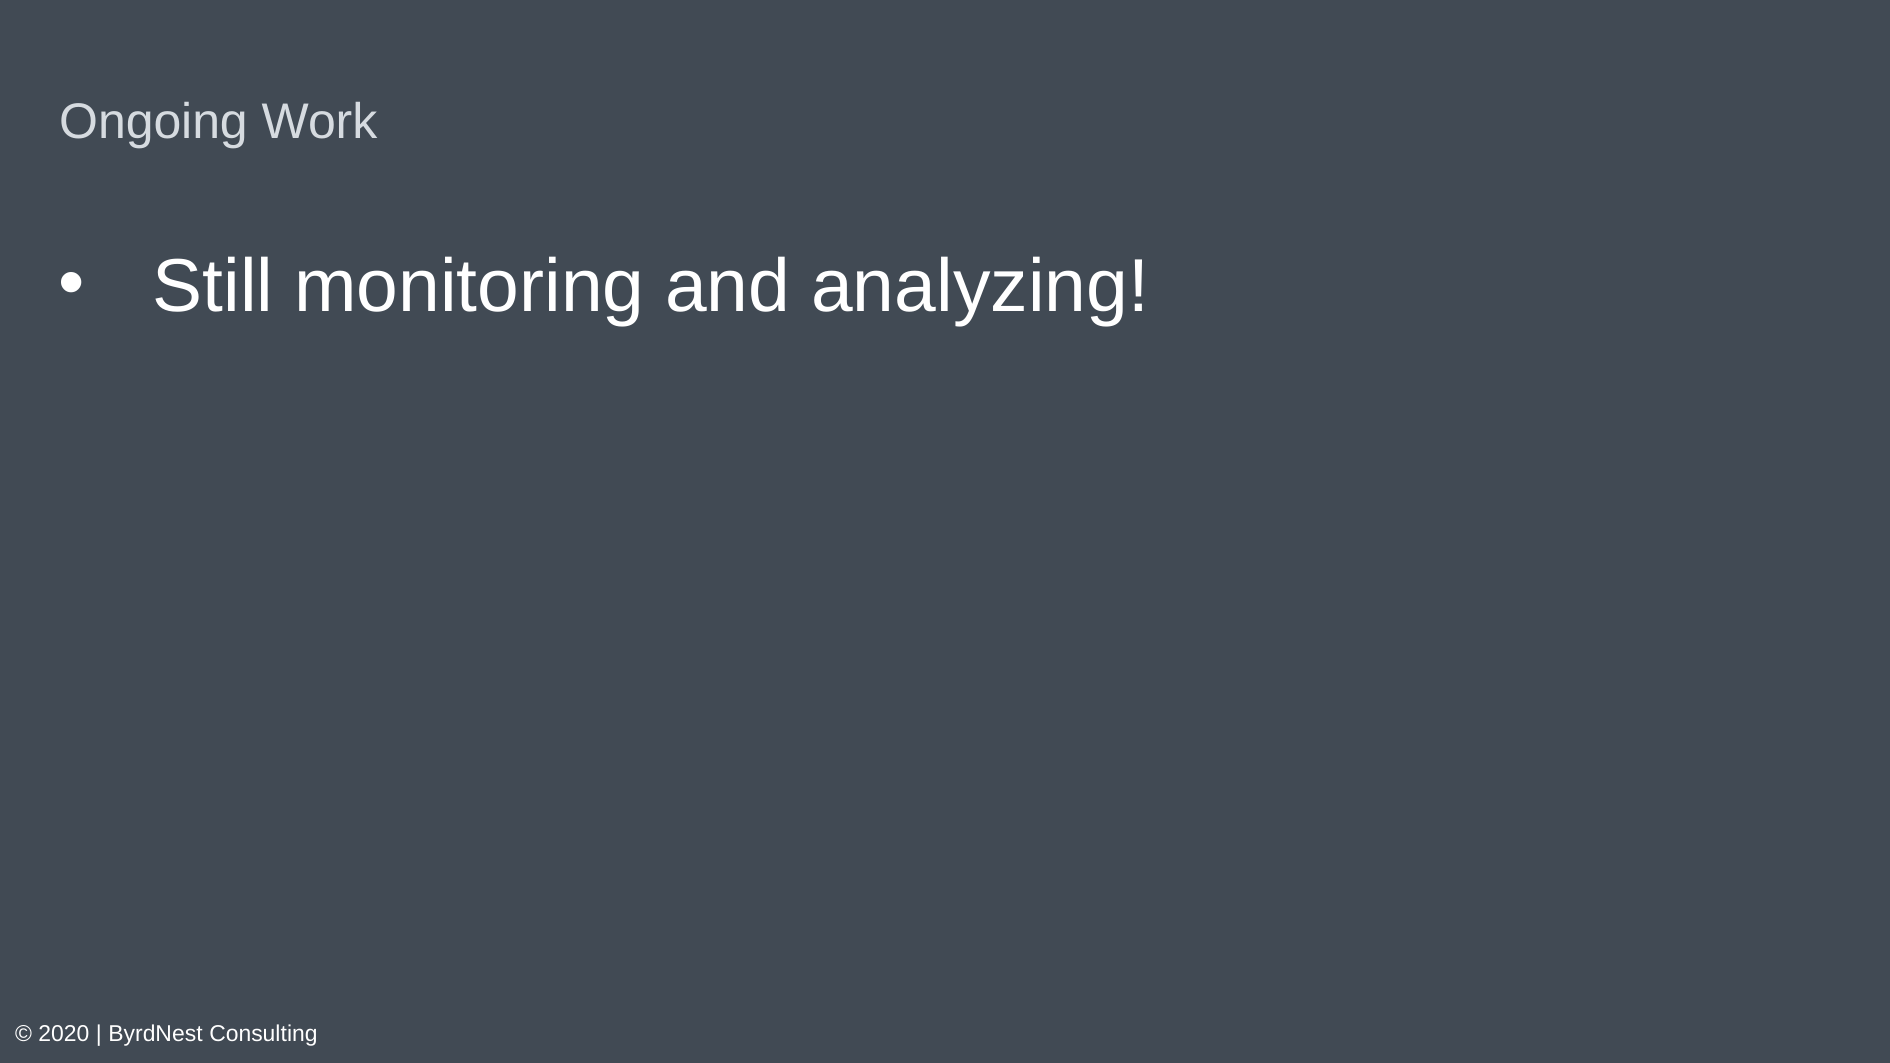

# Ongoing Work
Still monitoring and analyzing!
© 2020 | ByrdNest Consulting